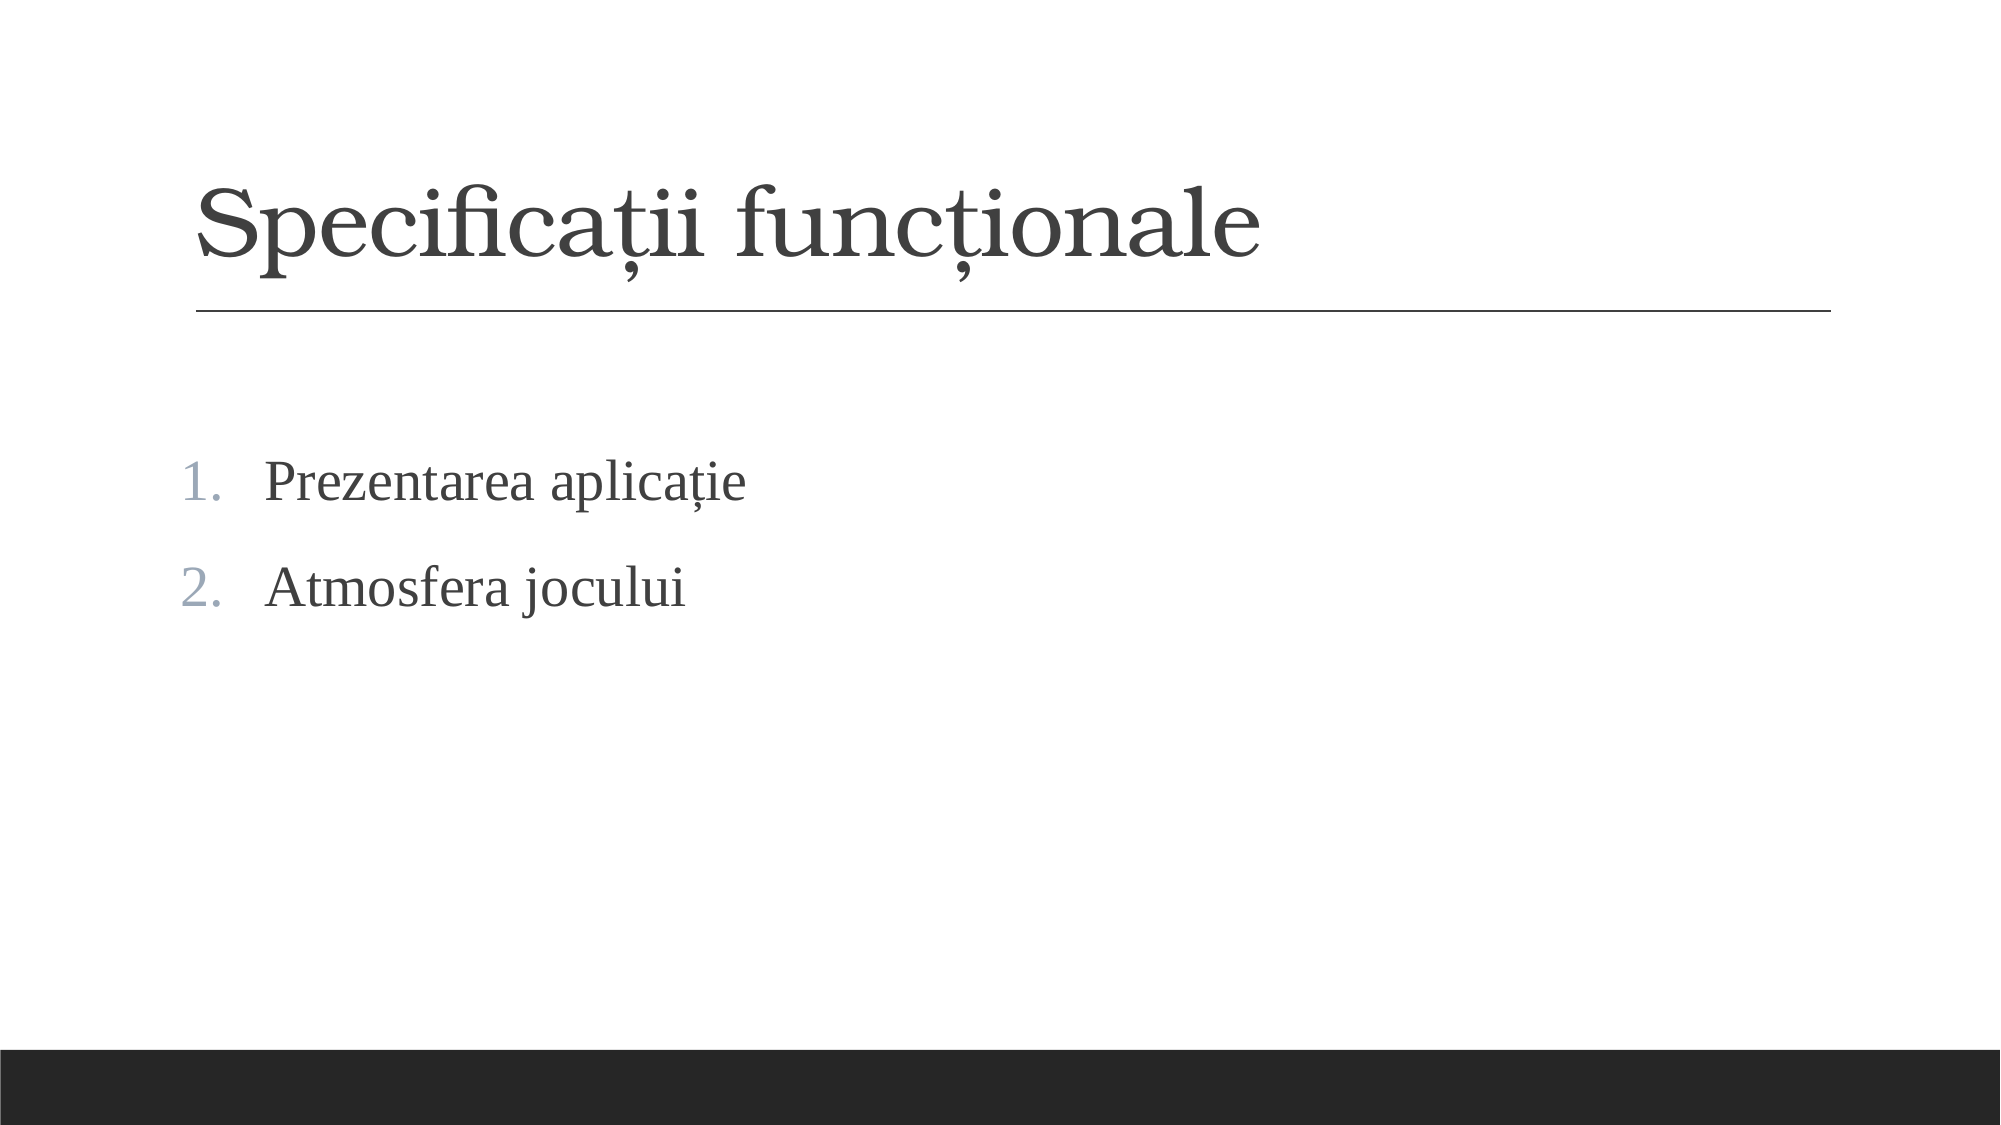

# Specificații funcționale

Prezentarea aplicație
Atmosfera jocului